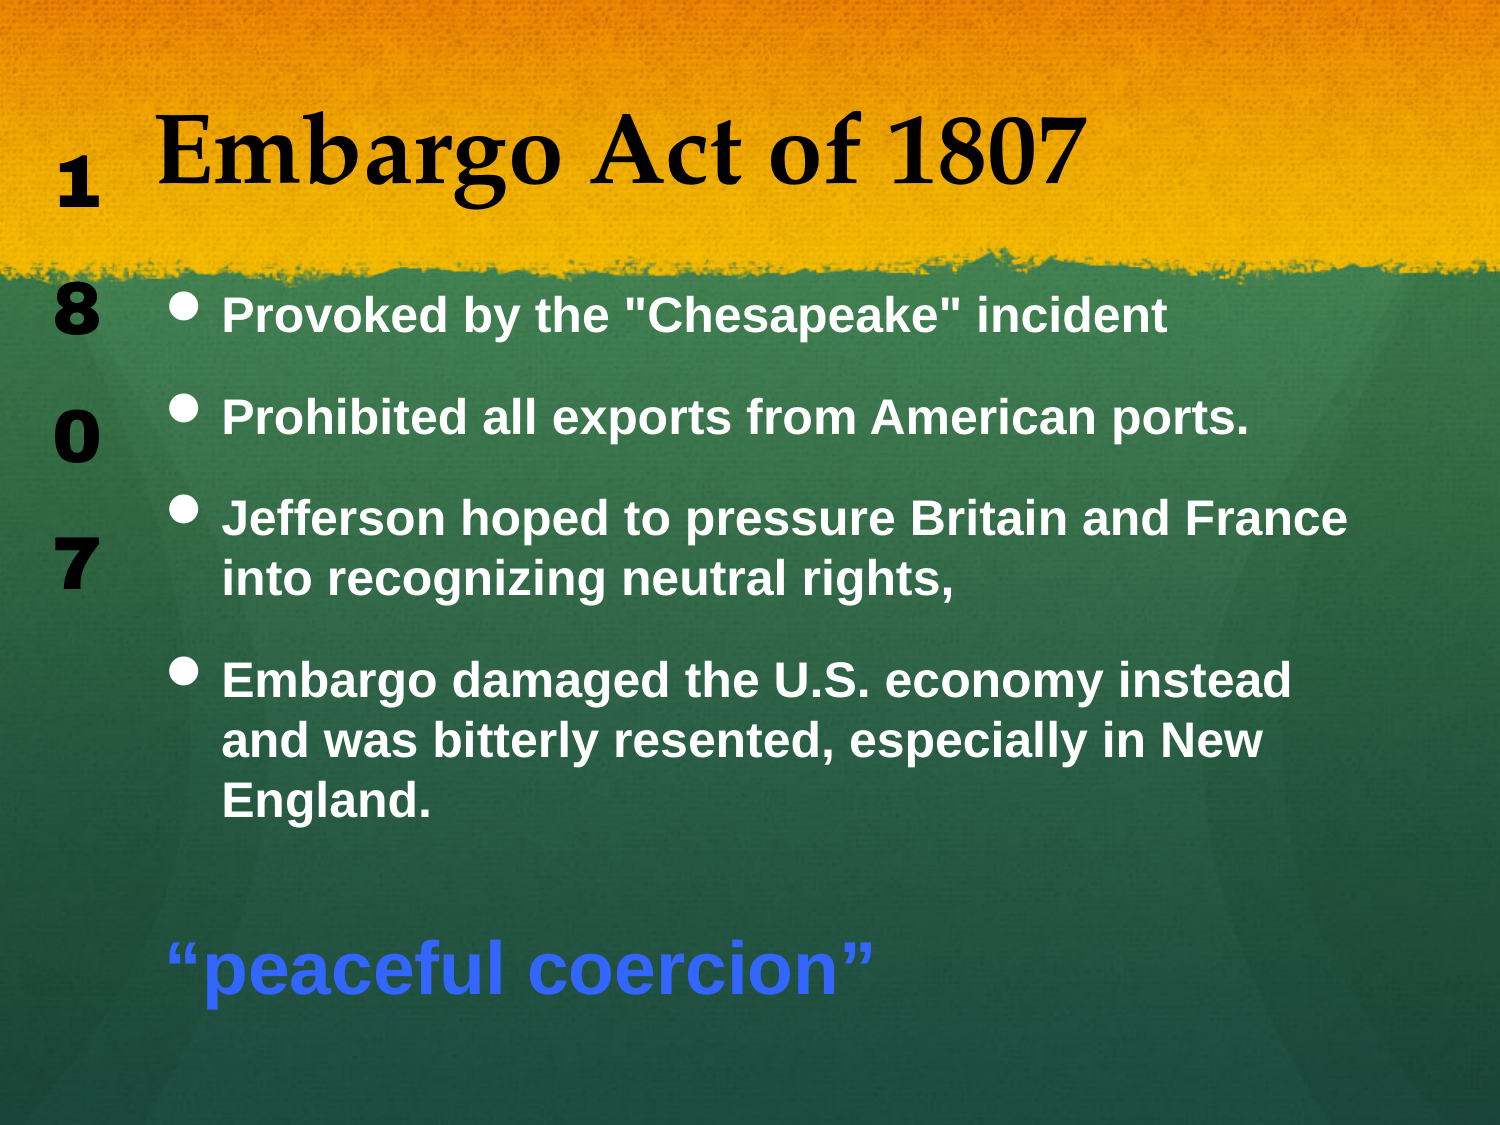

# Embargo Act of 1807
1
8
0
7

Provoked by the "Chesapeake" incident
Prohibited all exports from American ports.
Jefferson hoped to pressure Britain and France into recognizing neutral rights,
Embargo damaged the U.S. economy instead and was bitterly resented, especially in New England.
“peaceful coercion”